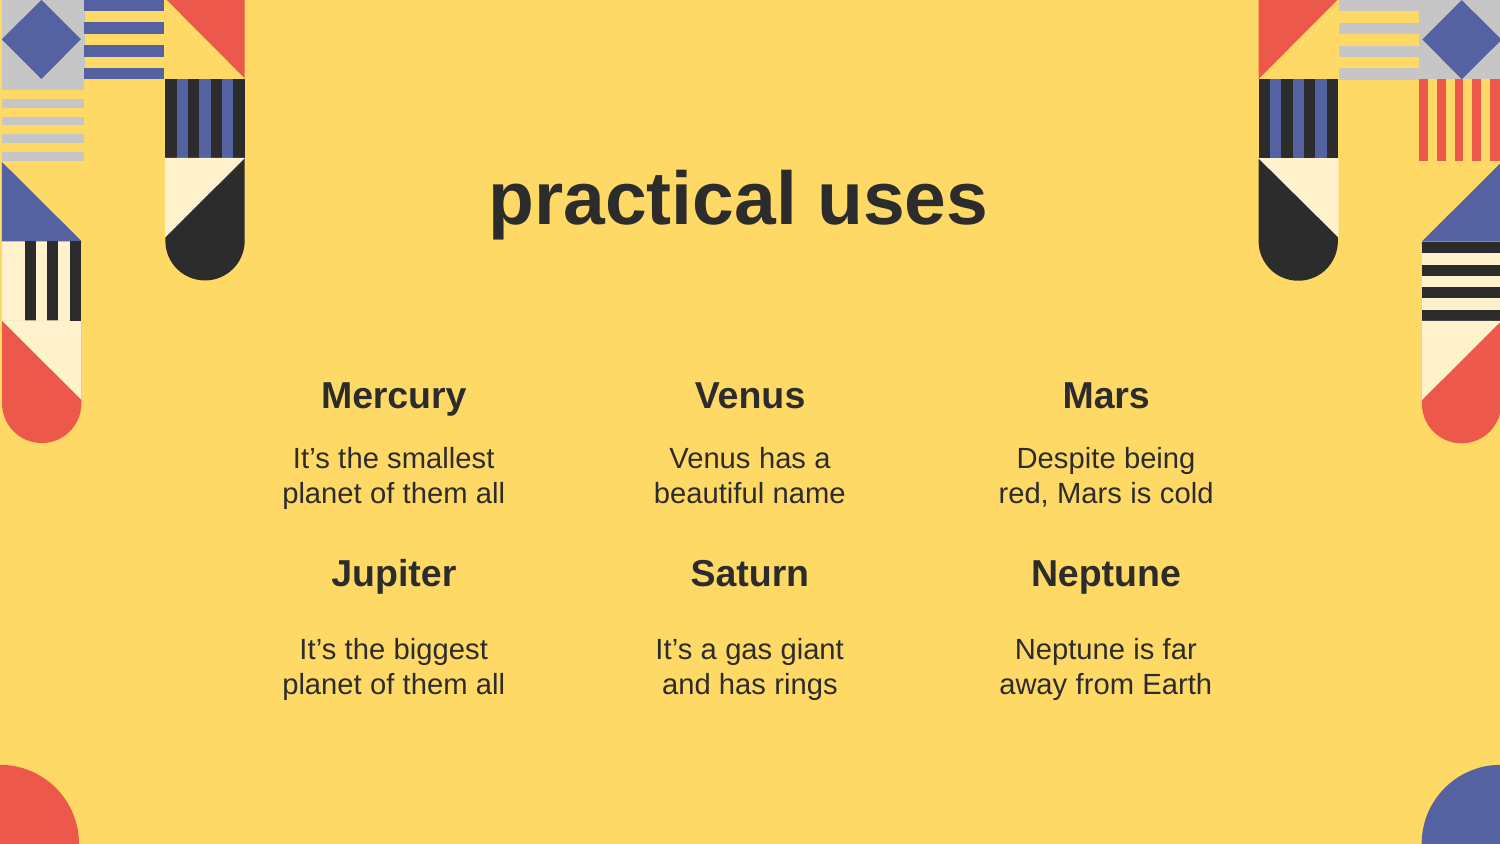

# practical uses
Venus
Mars
Mercury
Venus has a
beautiful name
Despite being red, Mars is cold
It’s the smallest planet of them all
Saturn
Neptune
Jupiter
It’s the biggest planet of them all
It’s a gas giant and has rings
Neptune is far away from Earth